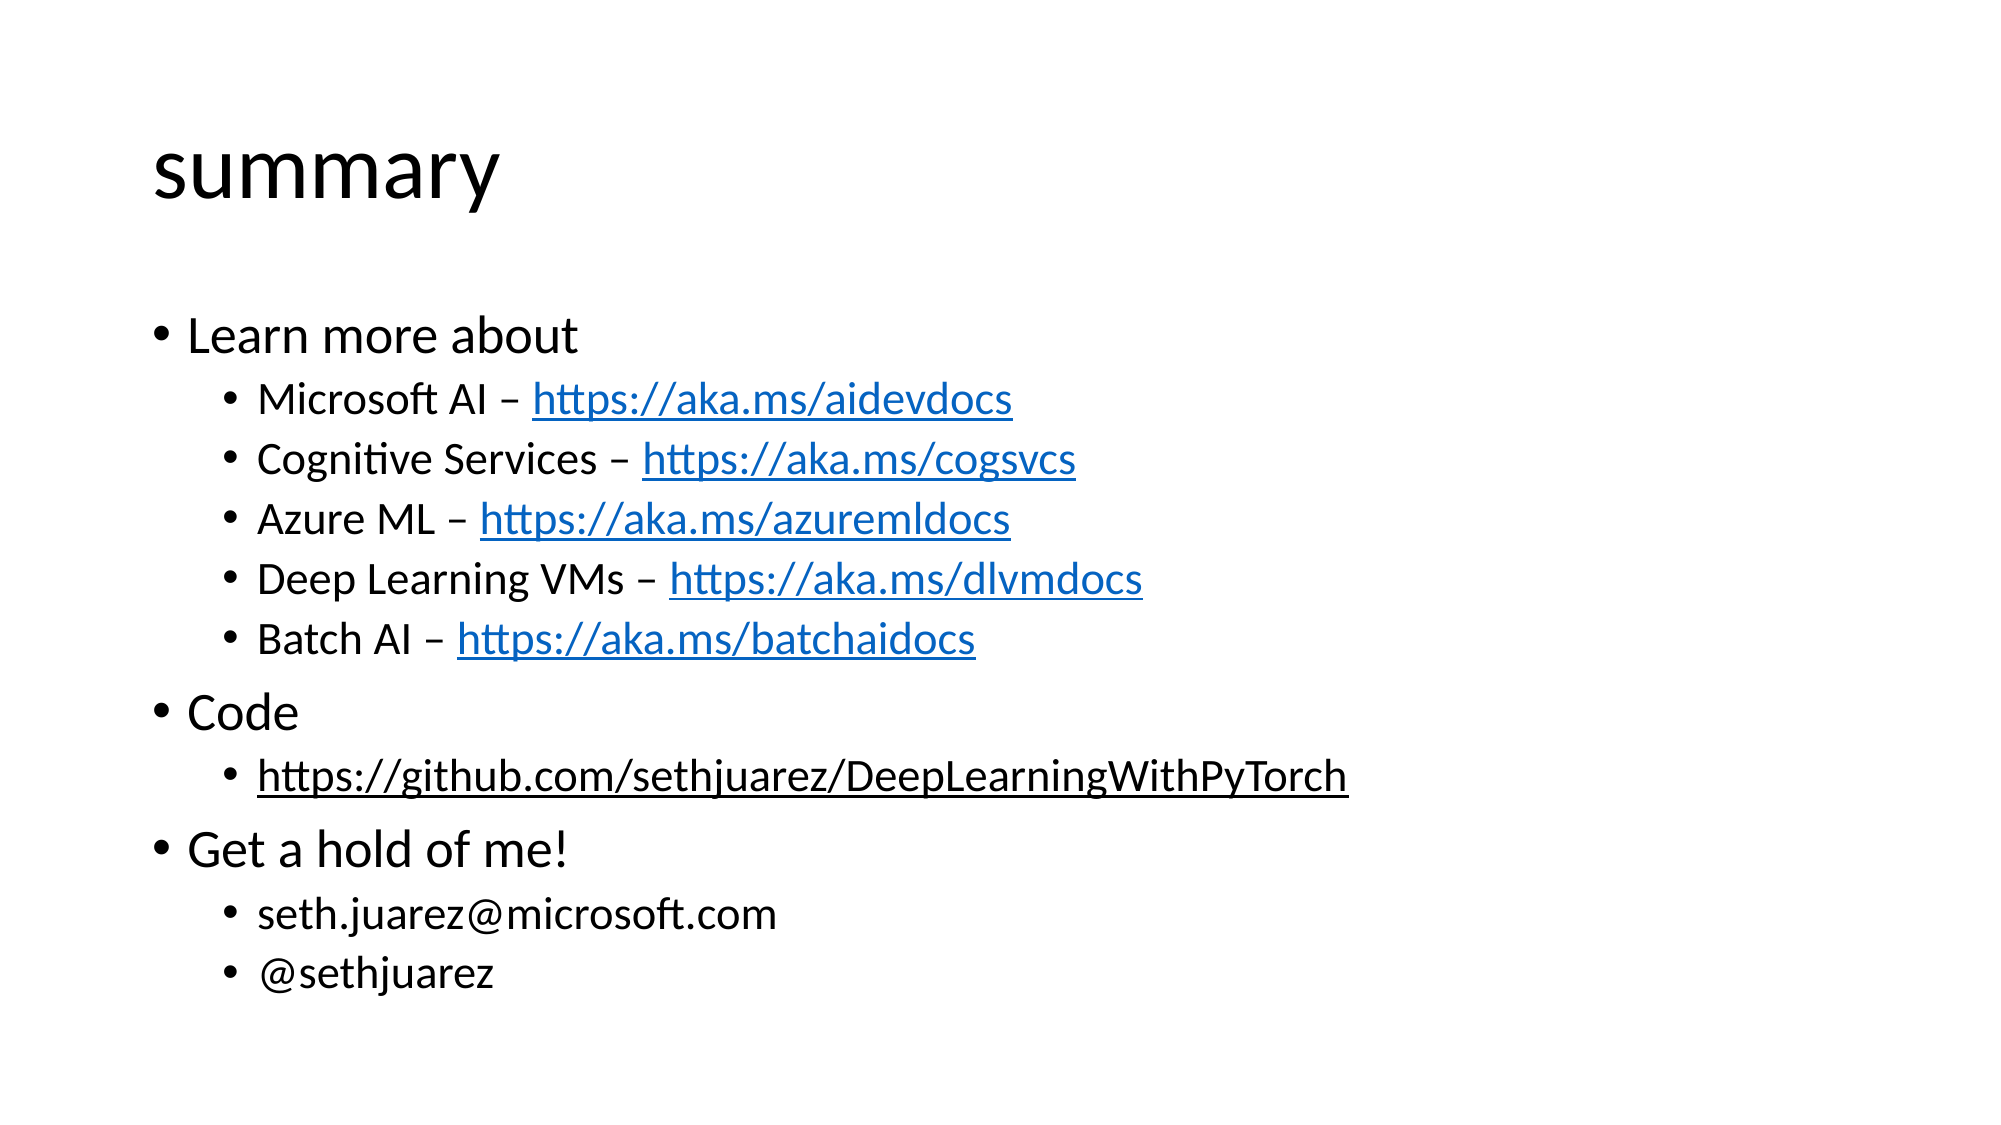

# summary
Learn more about
Microsoft AI – https://aka.ms/aidevdocs
Cognitive Services – https://aka.ms/cogsvcs
Azure ML – https://aka.ms/azuremldocs
Deep Learning VMs – https://aka.ms/dlvmdocs
Batch AI – https://aka.ms/batchaidocs
Code
https://github.com/sethjuarez/DeepLearningWithPyTorch
Get a hold of me!
seth.juarez@microsoft.com
@sethjuarez